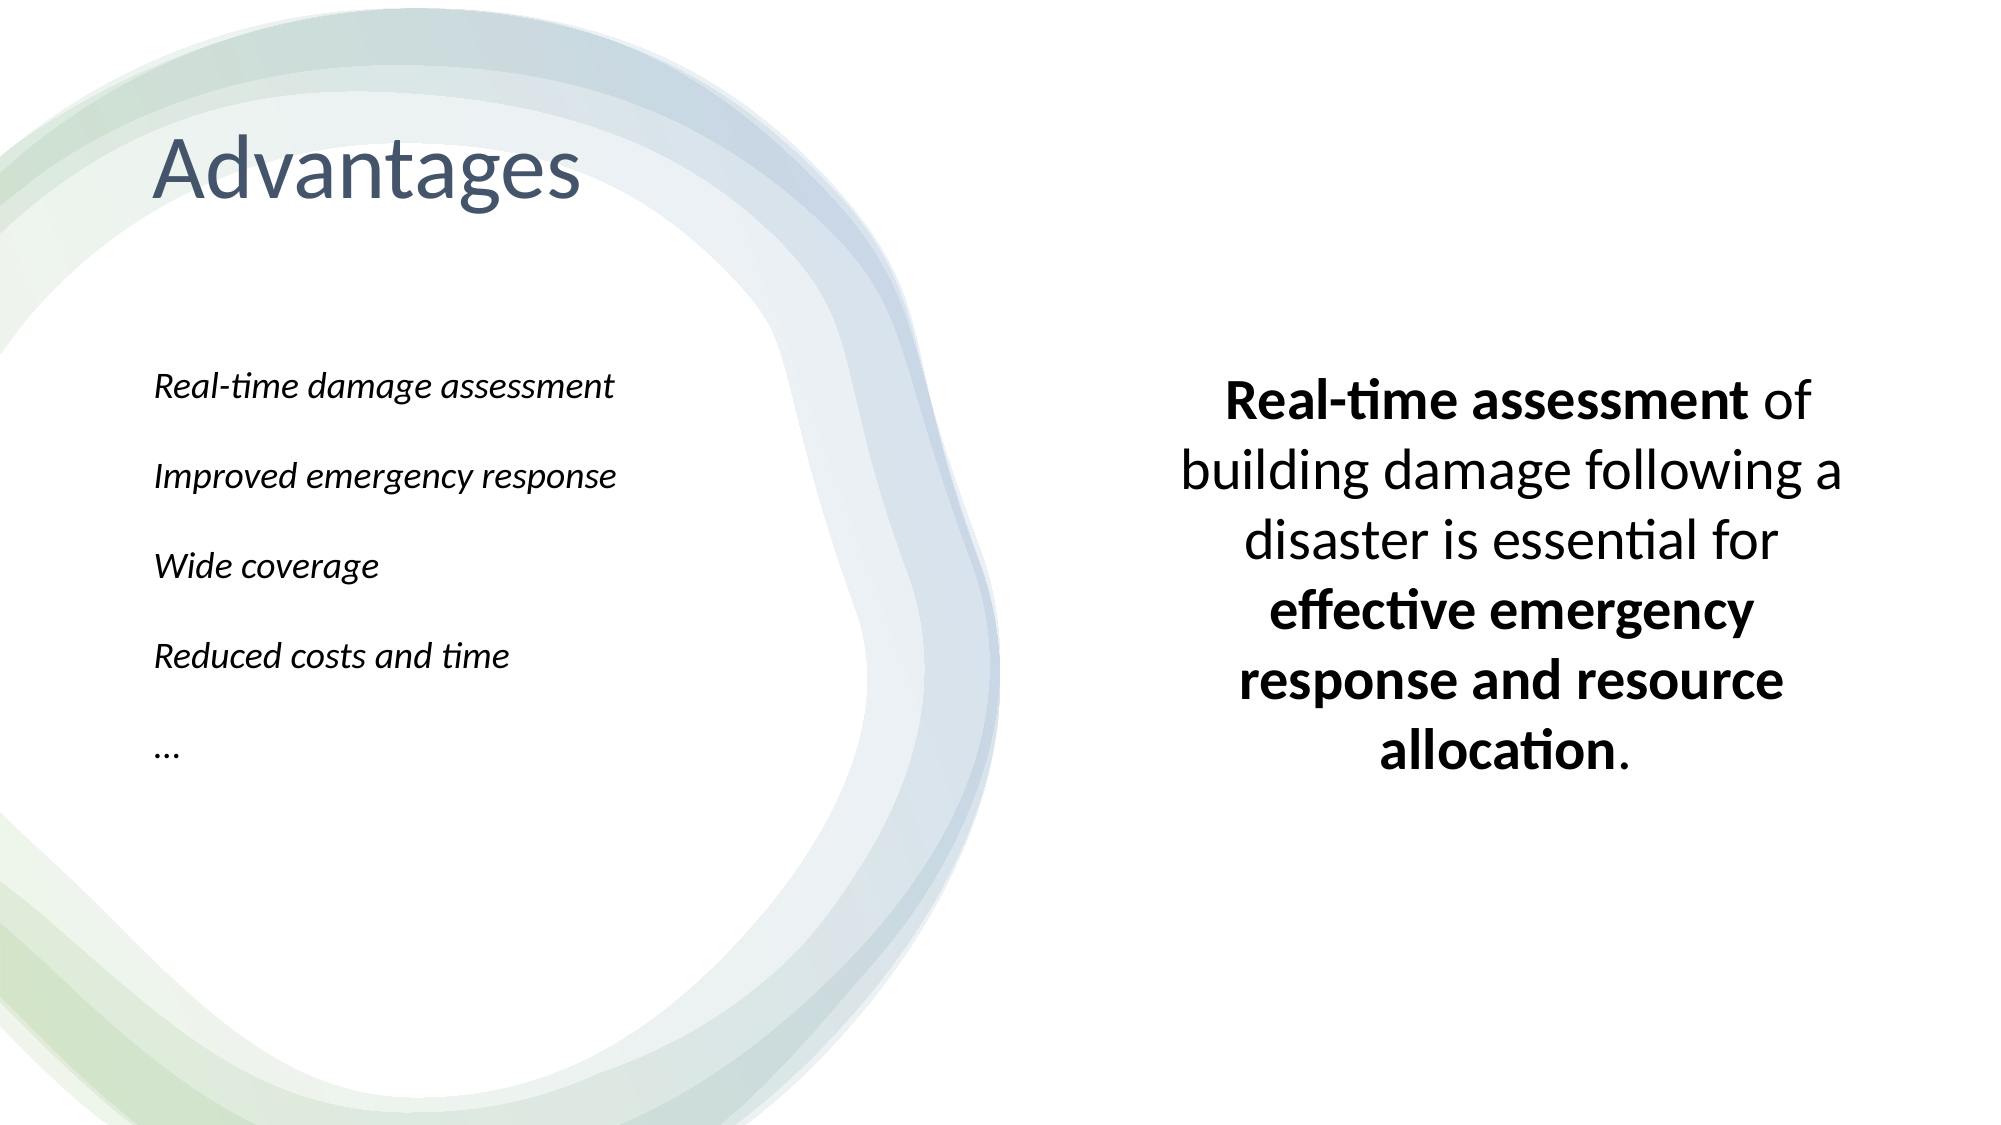

Advantages
Real-time damage assessment

Improved emergency response

Wide coverage

Reduced costs and time

...

 Real-time assessment of building damage following a disaster is essential for effective emergency response and resource allocation.